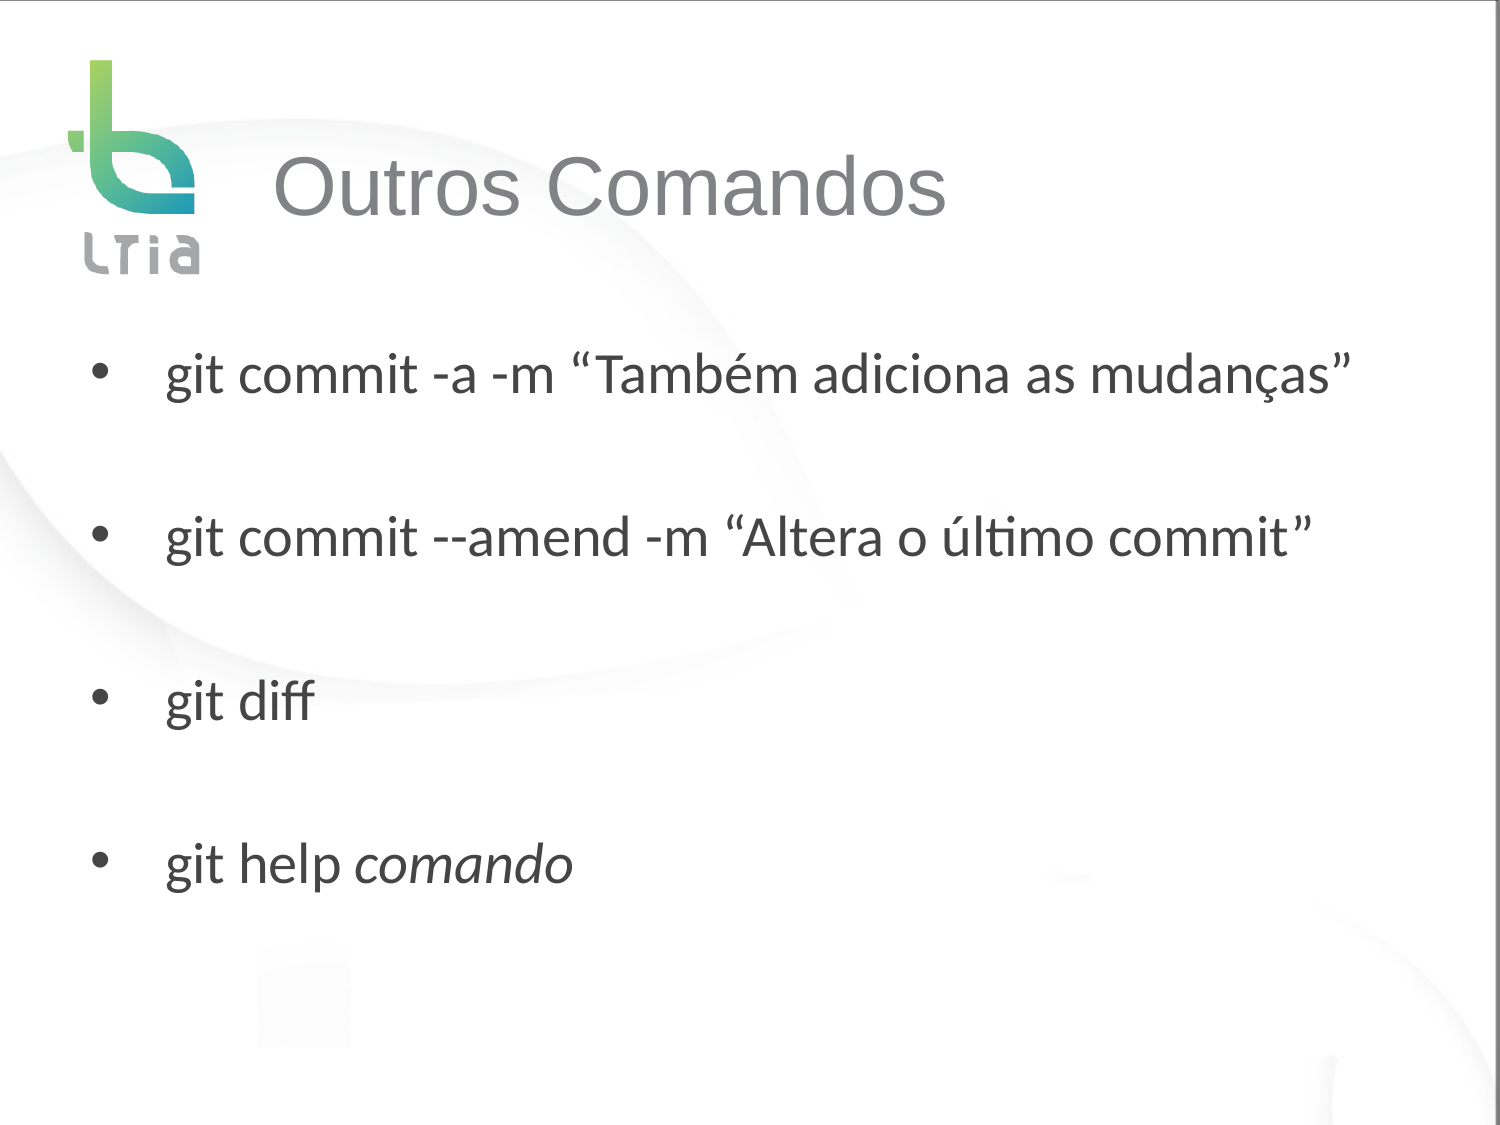

# Outros Comandos
git commit -a -m “Também adiciona as mudanças”

git commit --amend -m “Altera o último commit”

git diff

git help comando